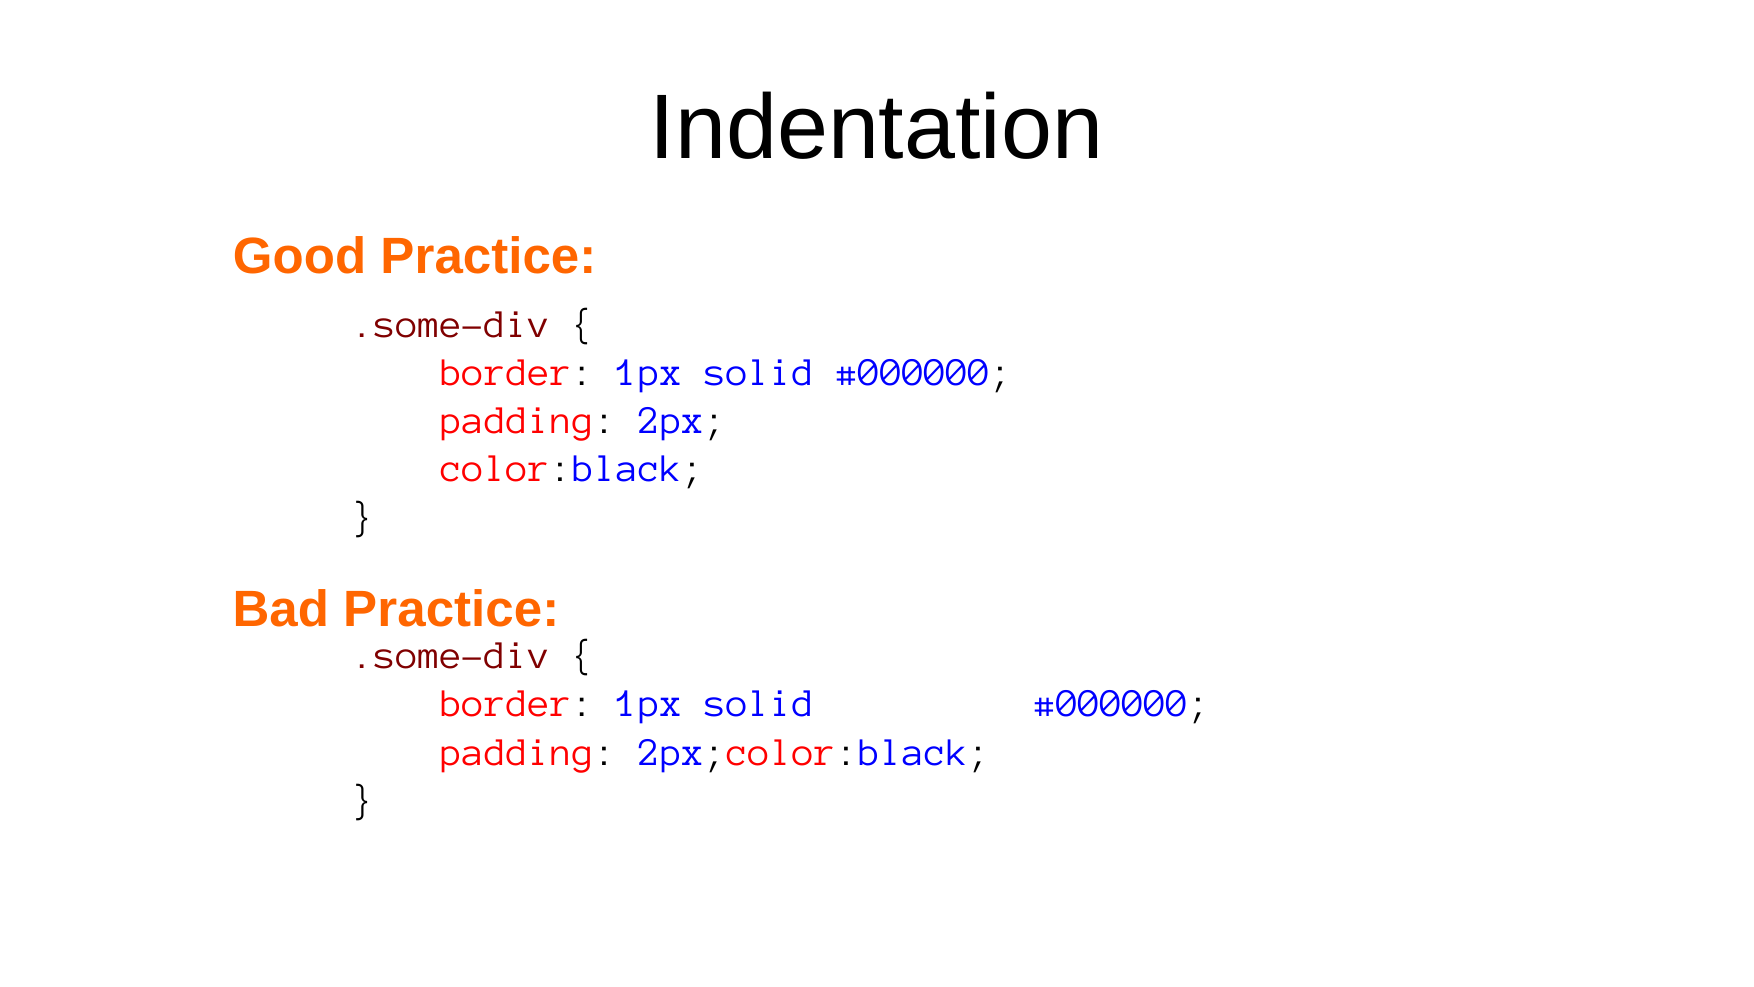

# Indentation
Good Practice:
 .some-div {
     border: 1px solid #000000;
     padding: 2px;
     color:black;
 }
Bad Practice:
 .some-div {
     border: 1px solid          #000000;
     padding: 2px;color:black;
 }